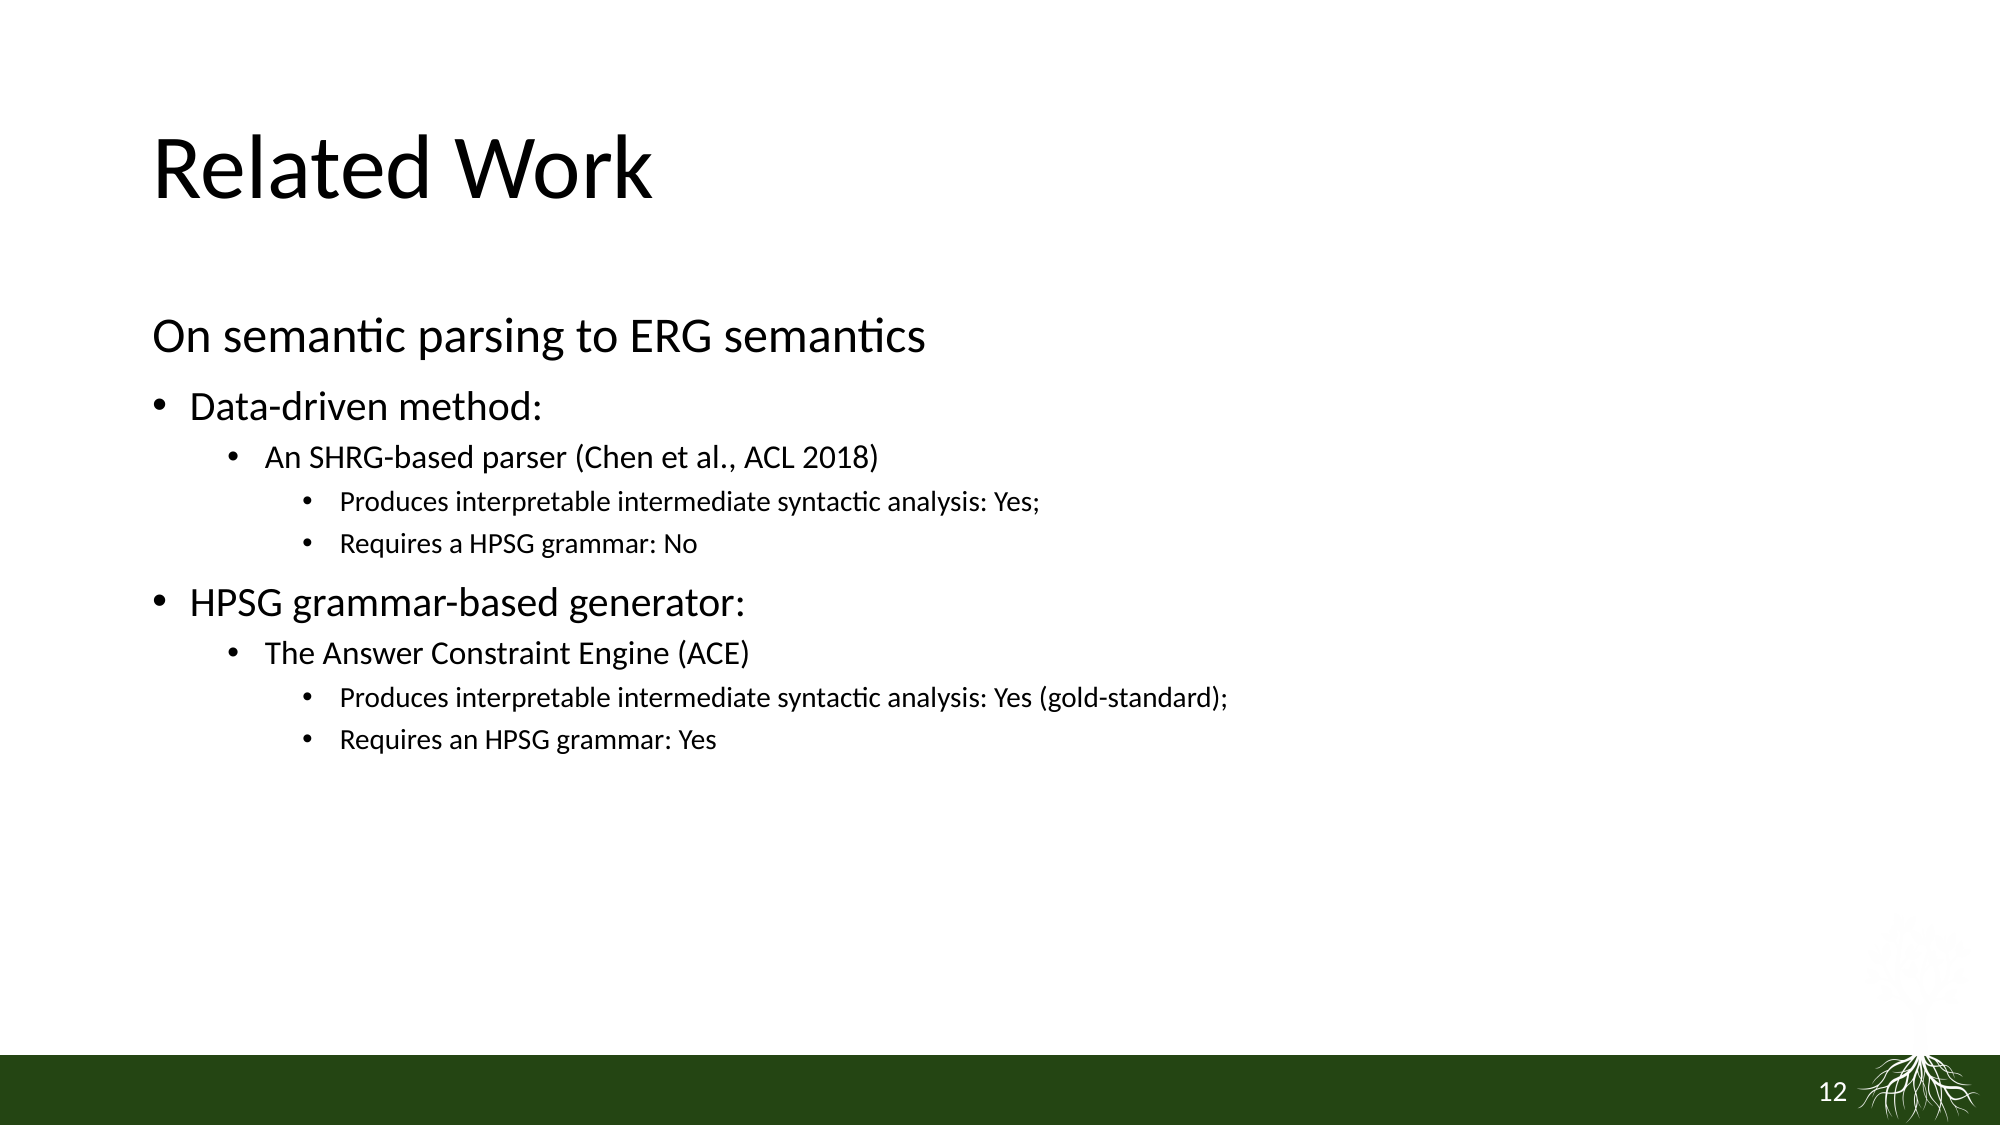

# Related Work
On semantic parsing to ERG semantics
Data-driven method:
An SHRG-based parser (Chen et al., ACL 2018)
Produces interpretable intermediate syntactic analysis: Yes;
Requires a HPSG grammar: No
HPSG grammar-based generator:
The Answer Constraint Engine (ACE)
Produces interpretable intermediate syntactic analysis: Yes (gold-standard);
Requires an HPSG grammar: Yes

12